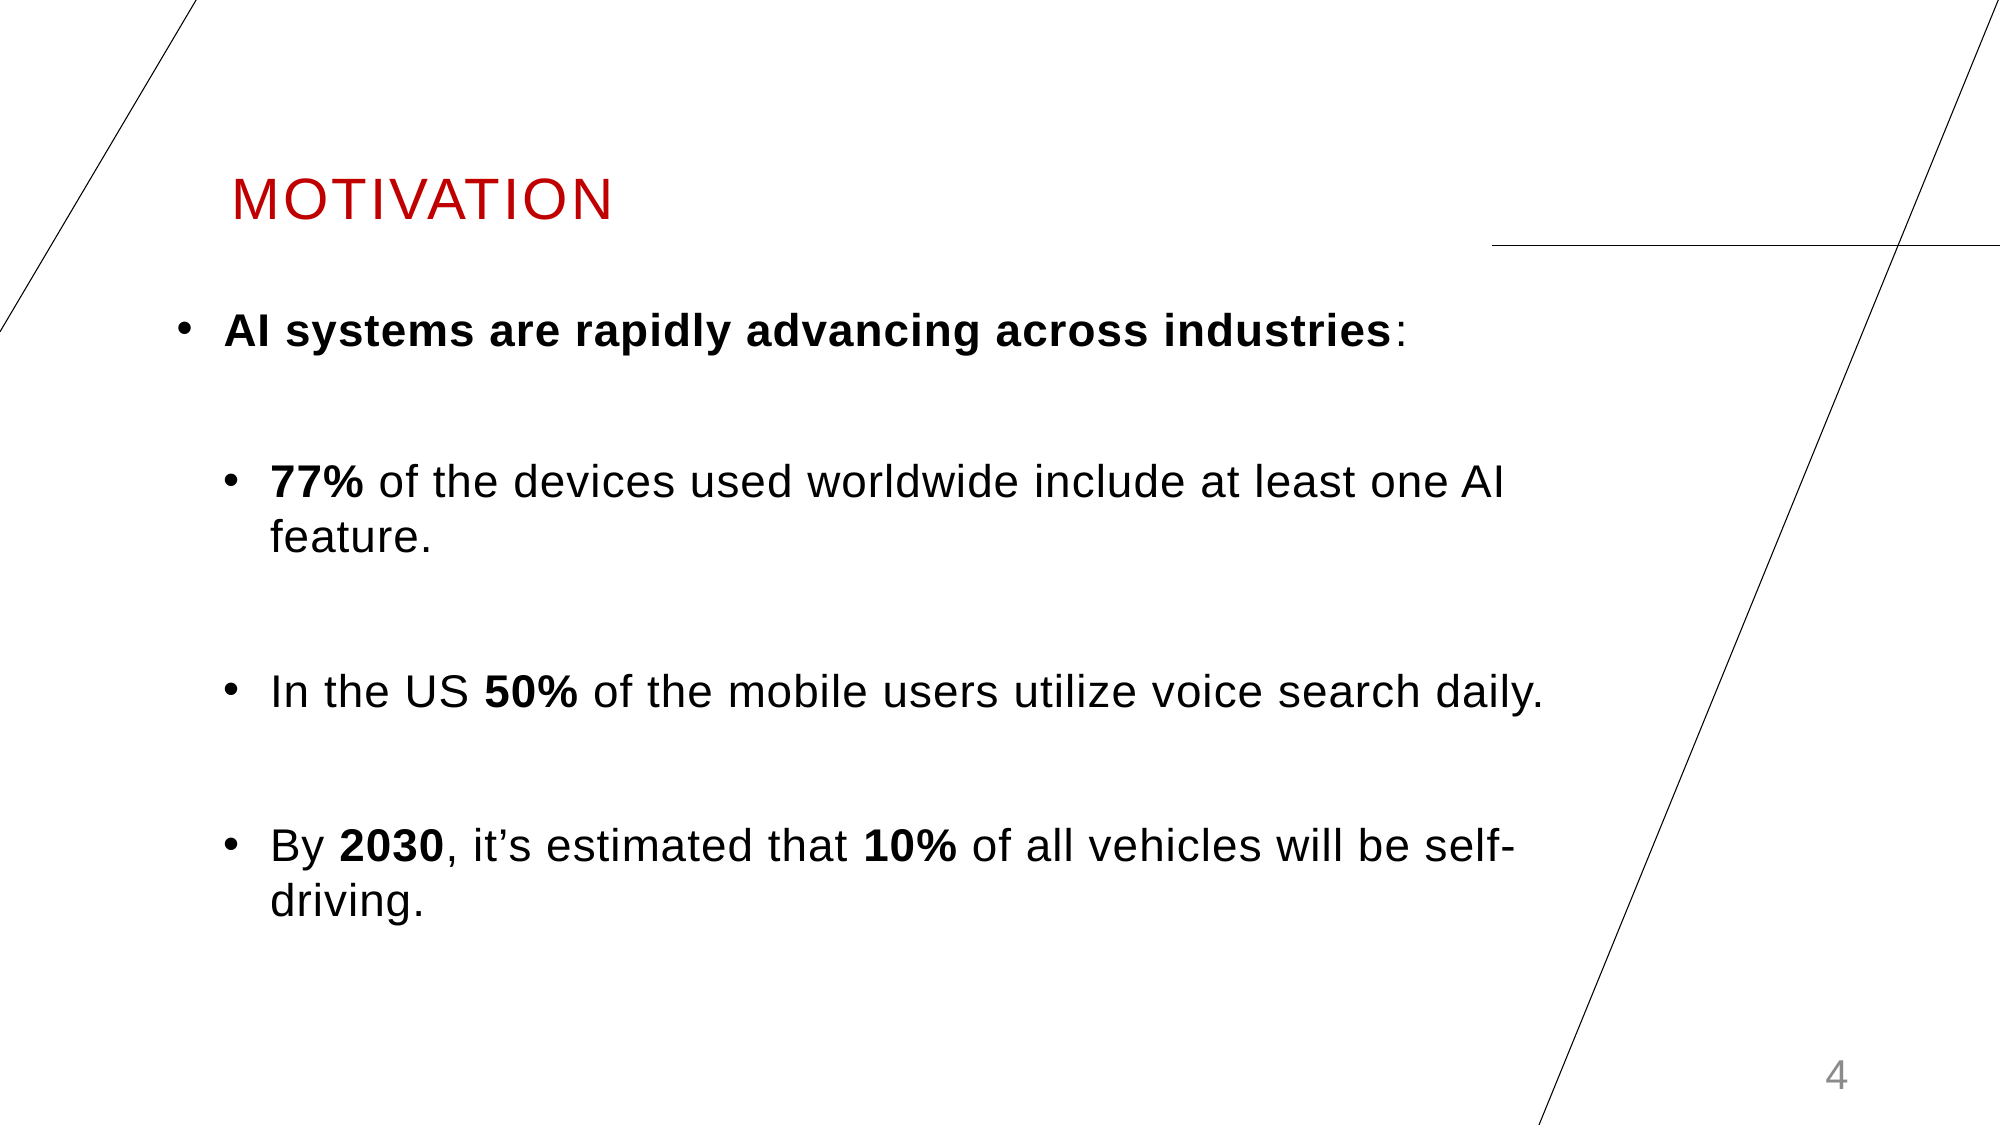

# Motivation
AI systems are rapidly advancing across industries:

77% of the devices used worldwide include at least one AI feature.

In the US 50% of the mobile users utilize voice search daily.

By 2030, it’s estimated that 10% of all vehicles will be self-driving.
4